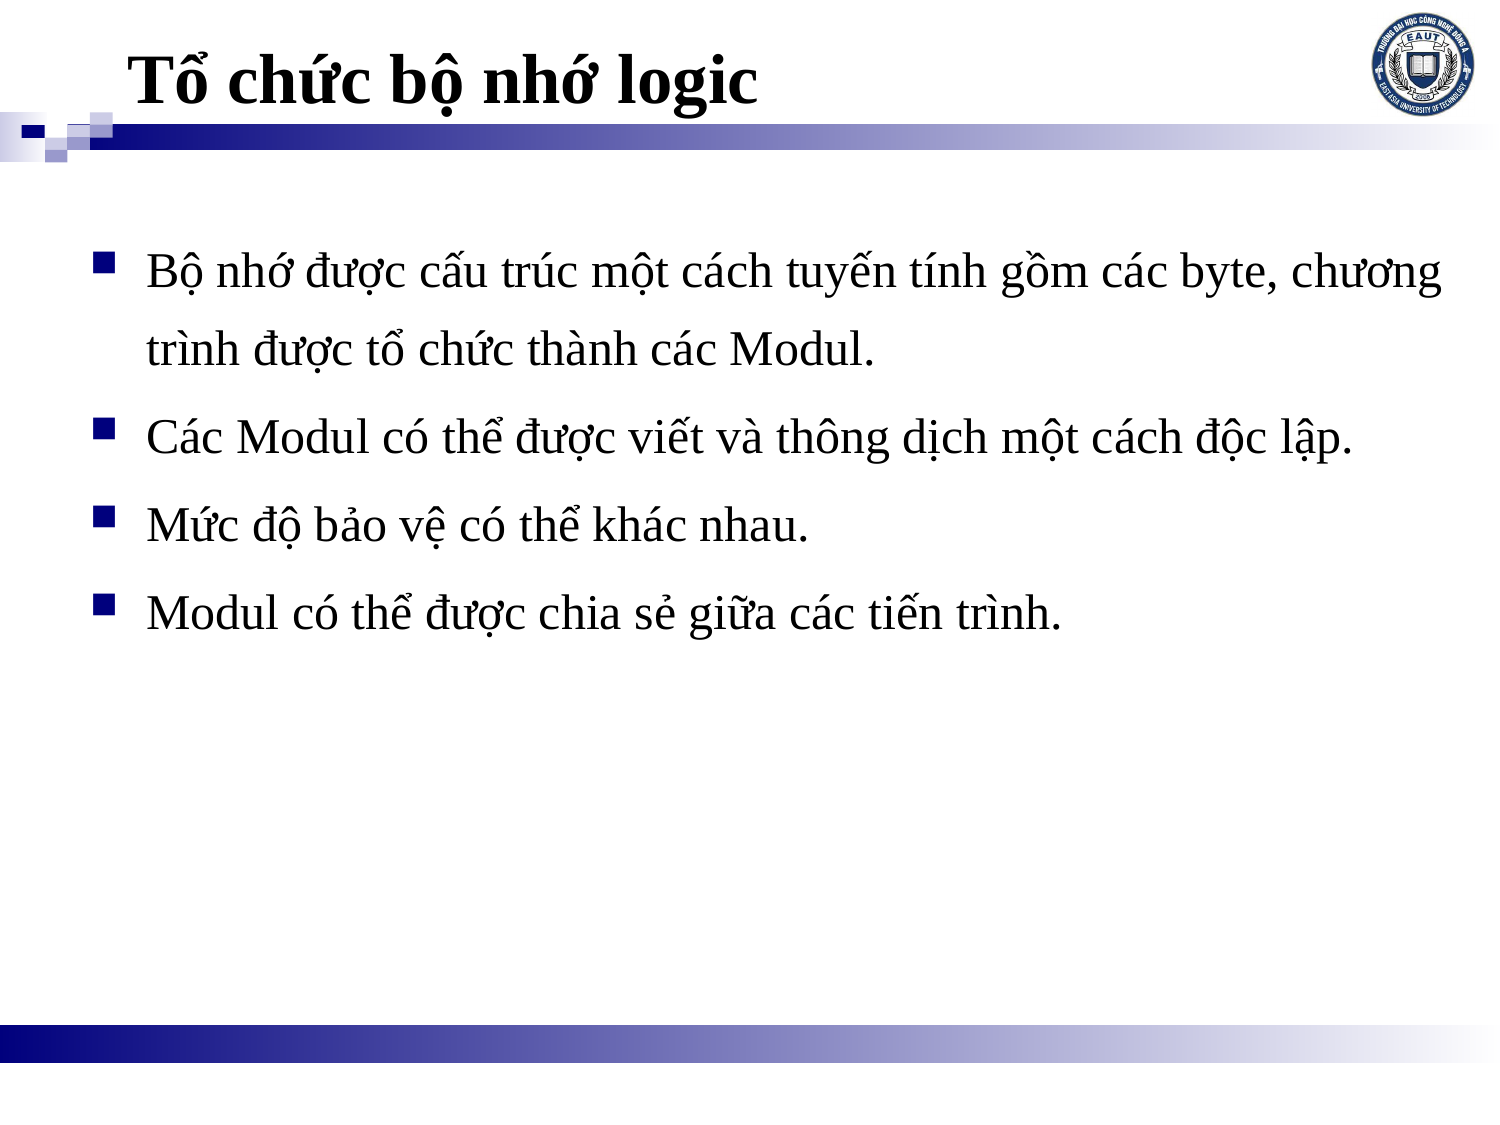

# Tổ chức bộ nhớ logic
Bộ nhớ được cấu trúc một cách tuyến tính gồm các byte, chương trình được tổ chức thành các Modul.
Các Modul có thể được viết và thông dịch một cách độc lập.
Mức độ bảo vệ có thể khác nhau.
Modul có thể được chia sẻ giữa các tiến trình.